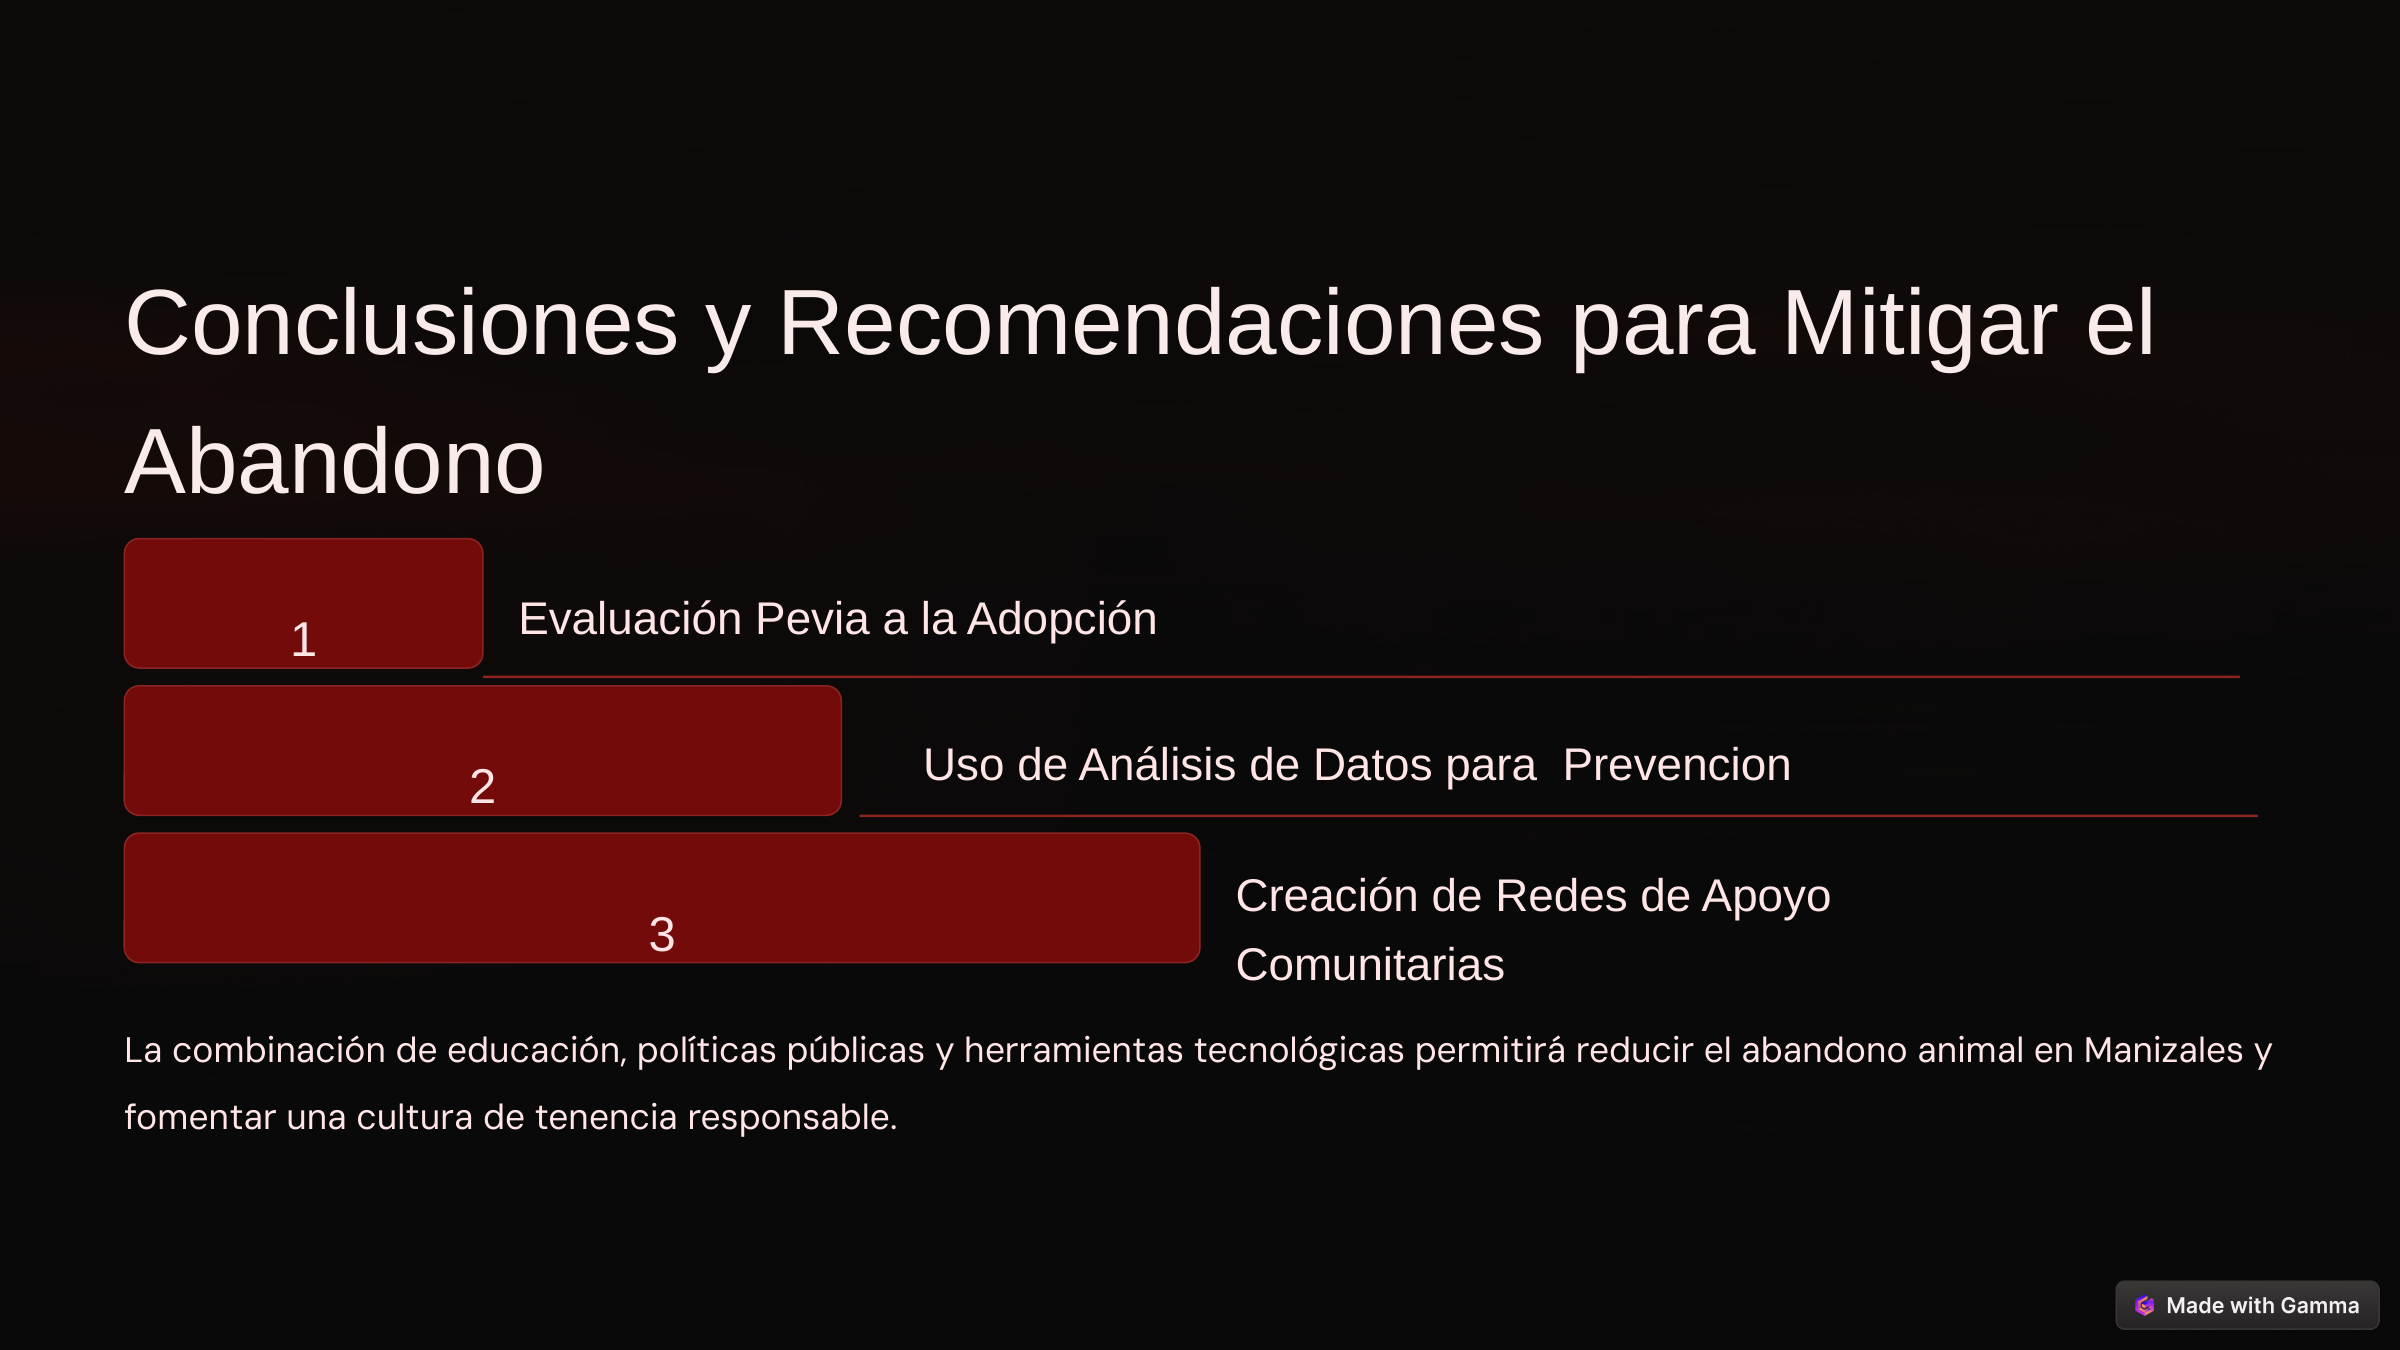

Conclusiones y Recomendaciones para Mitigar el Abandono

1
Evaluación Pevia a la Adopción

2
Uso de Análisis de Datos para  Prevencion

Creación de Redes de Apoyo
Comunitarias
3
La combinación de educación, políticas públicas y herramientas tecnológicas permitirá reducir el abandono animal en Manizales y fomentar una cultura de tenencia responsable.